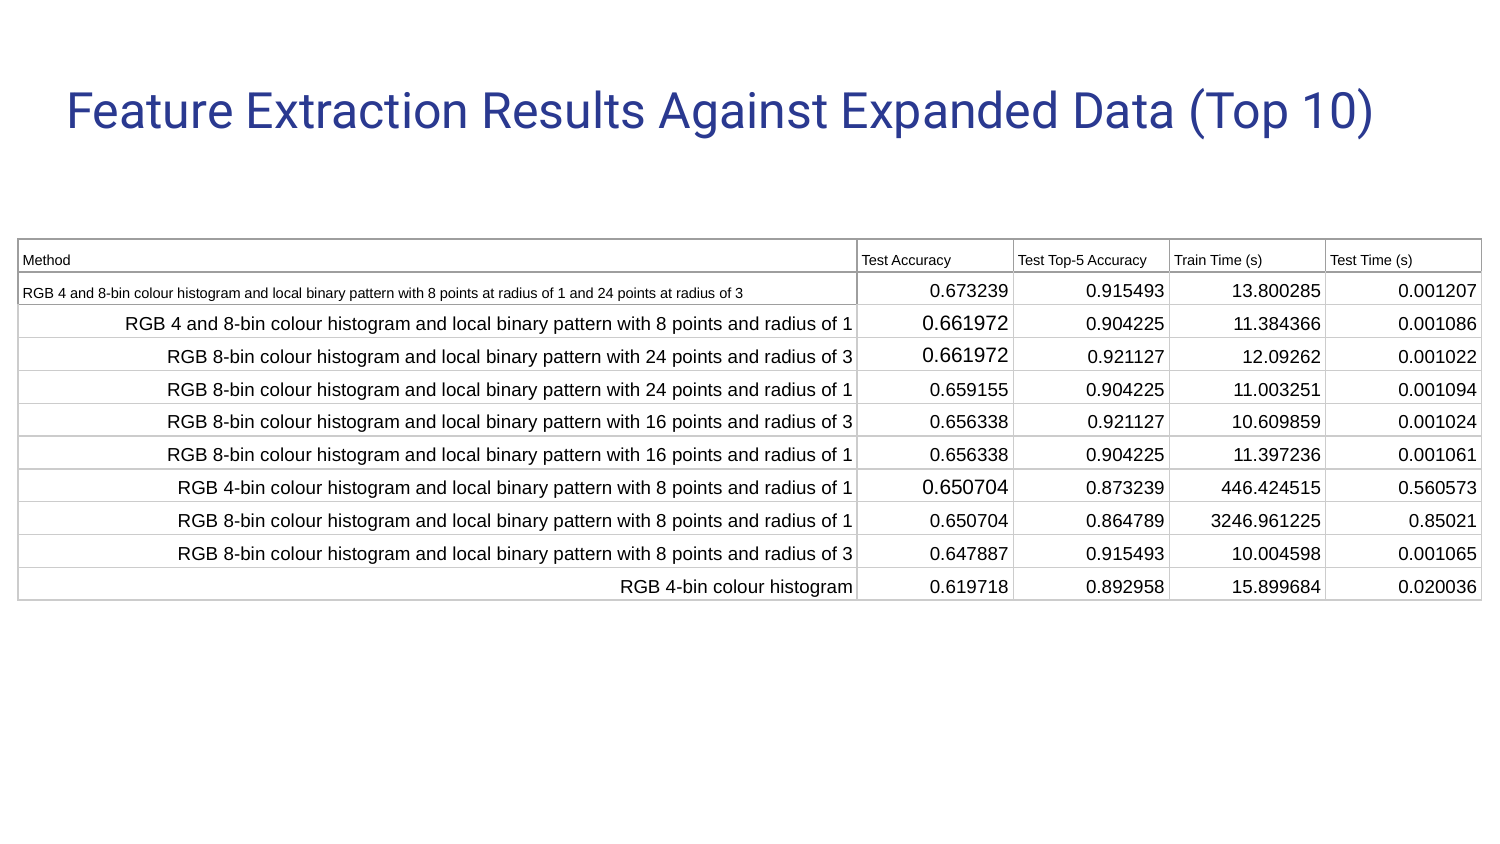

# Feature Extraction Results Against Expanded Data (Top 10)
| Method | Test Accuracy | Test Top-5 Accuracy | Train Time (s) | Test Time (s) |
| --- | --- | --- | --- | --- |
| RGB 4 and 8-bin colour histogram and local binary pattern with 8 points at radius of 1 and 24 points at radius of 3 | 0.673239 | 0.915493 | 13.800285 | 0.001207 |
| RGB 4 and 8-bin colour histogram and local binary pattern with 8 points and radius of 1 | 0.661972 | 0.904225 | 11.384366 | 0.001086 |
| RGB 8-bin colour histogram and local binary pattern with 24 points and radius of 3 | 0.661972 | 0.921127 | 12.09262 | 0.001022 |
| RGB 8-bin colour histogram and local binary pattern with 24 points and radius of 1 | 0.659155 | 0.904225 | 11.003251 | 0.001094 |
| RGB 8-bin colour histogram and local binary pattern with 16 points and radius of 3 | 0.656338 | 0.921127 | 10.609859 | 0.001024 |
| RGB 8-bin colour histogram and local binary pattern with 16 points and radius of 1 | 0.656338 | 0.904225 | 11.397236 | 0.001061 |
| RGB 4-bin colour histogram and local binary pattern with 8 points and radius of 1 | 0.650704 | 0.873239 | 446.424515 | 0.560573 |
| RGB 8-bin colour histogram and local binary pattern with 8 points and radius of 1 | 0.650704 | 0.864789 | 3246.961225 | 0.85021 |
| RGB 8-bin colour histogram and local binary pattern with 8 points and radius of 3 | 0.647887 | 0.915493 | 10.004598 | 0.001065 |
| RGB 4-bin colour histogram | 0.619718 | 0.892958 | 15.899684 | 0.020036 |